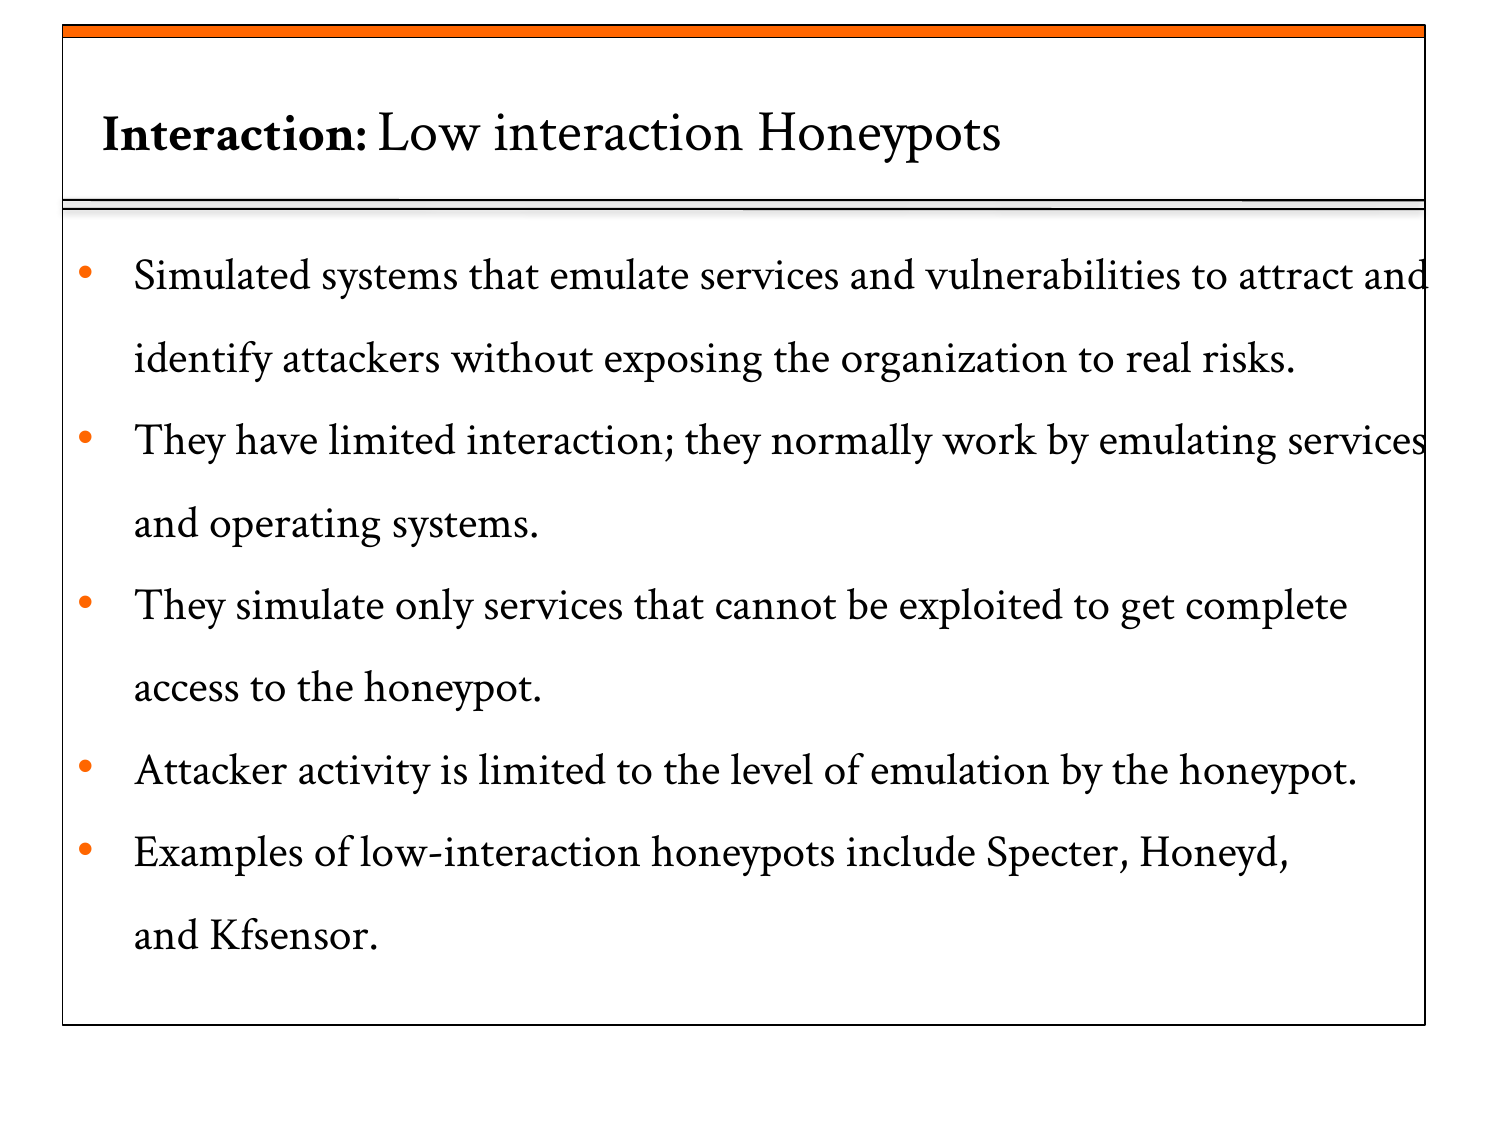

# Interaction: Low interaction Honeypots
Simulated systems that emulate services and vulnerabilities to attract and identify attackers without exposing the organization to real risks.
They have limited interaction; they normally work by emulating services and operating systems.
They simulate only services that cannot be exploited to get complete access to the honeypot.
Attacker activity is limited to the level of emulation by the honeypot.
Examples of low-interaction honeypots include Specter, Honeyd, and Kfsensor.